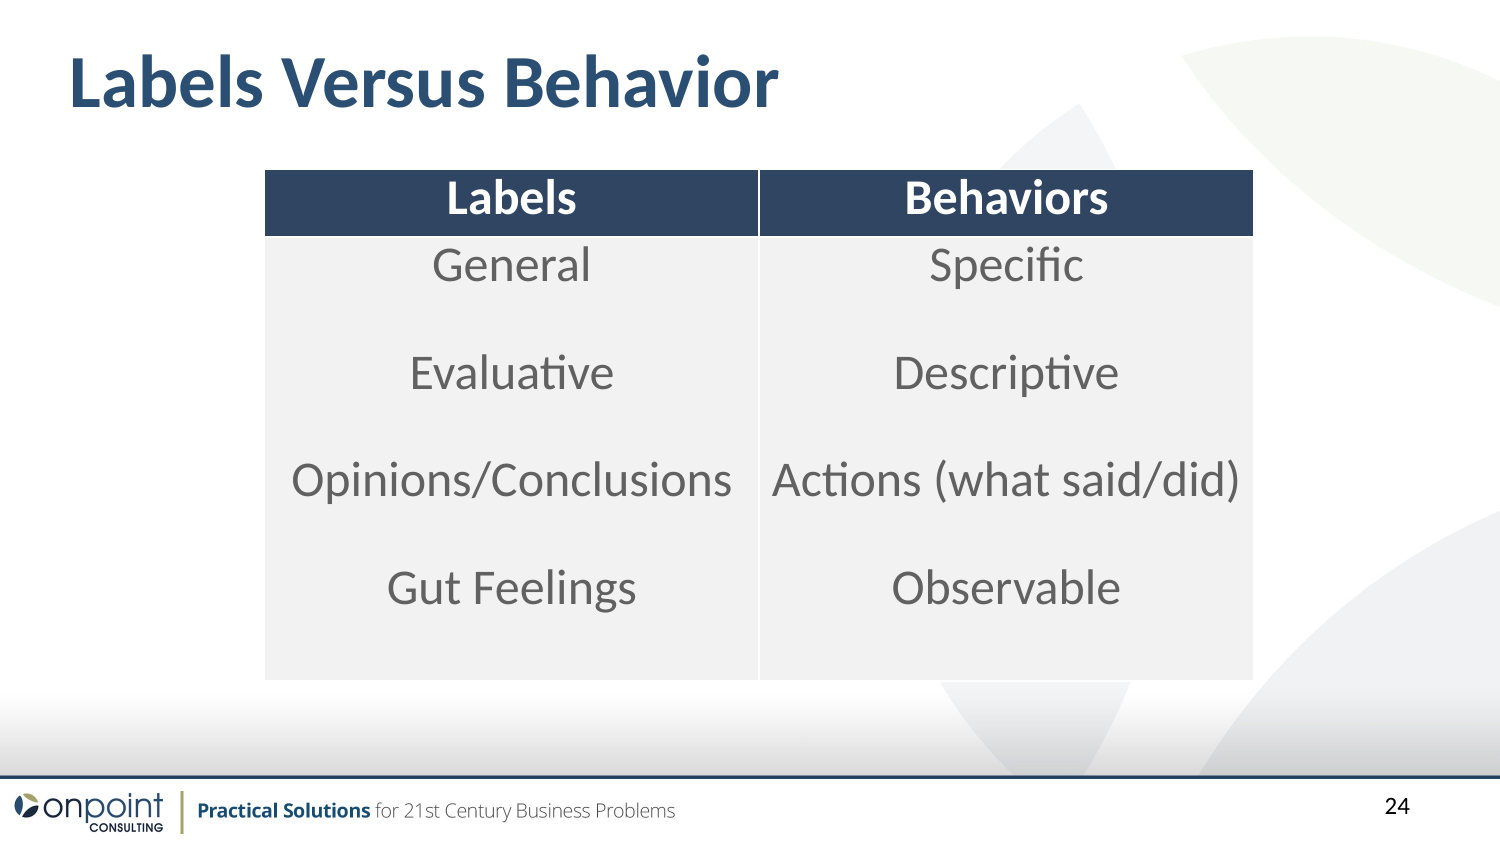

Labels Versus Behavior
| Labels | Behaviors |
| --- | --- |
| General Evaluative Opinions/Conclusions Gut Feelings | Specific Descriptive Actions (what said/did) Observable |
24